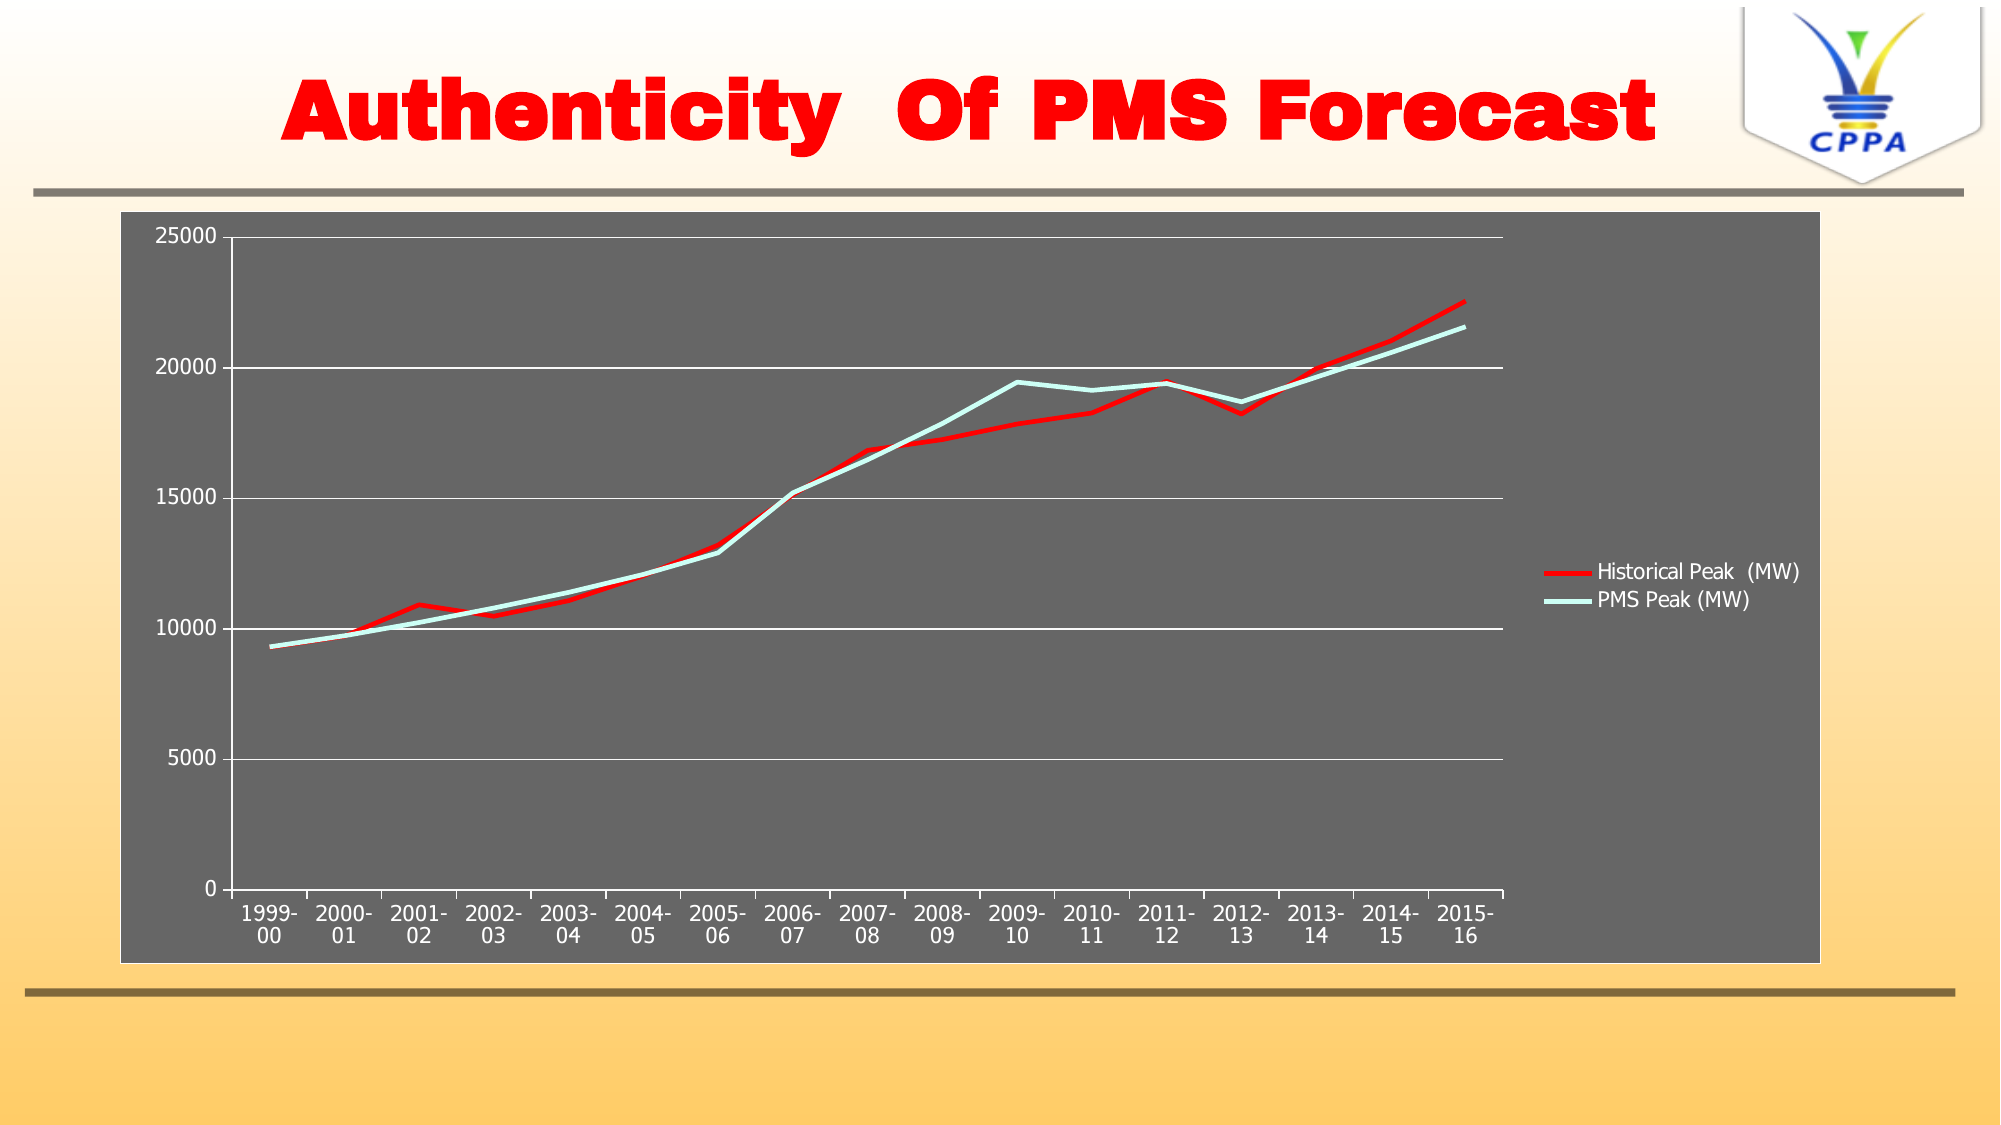

Authenticity  Of PMS Forecast

### Chart

| Category | Historical Peak  (MW) | PMS Peak (MW) |
|---|---|---|
| 1999-00 | 9289.0 | 9311.0 |
| 2000-01 | 9718.0 | 9736.0 |
| 2001-02 | 10922.0 | 10243.0 |
| 2002-03 | 10484.0 | 10799.0 |
| 2003-04 | 11078.0 | 11398.0 |
| 2004-05 | 12035.0 | 12087.0 |
| 2005-06 | 13212.0 | 12916.0 |
| 2006-07 | 15138.0 | 15213.0 |
| 2007-08 | 16838.0 | 16480.0 |
| 2008-09 | 17252.0 | 17867.0 |
| 2009-10 | 17847.0 | 19451.0 |
| 2010-11 | 18270.0 | 19136.0 |
| 2011-12 | 19488.0 | 19400.0 |
| 2012-13 | 18227.0 | 18697.0 |
| 2013-14 | 19966.0 | 19641.0 |
| 2014-15 | 21031.0 | 20583.0 |
| 2015-16 | 22559.0 | 21575.0 |